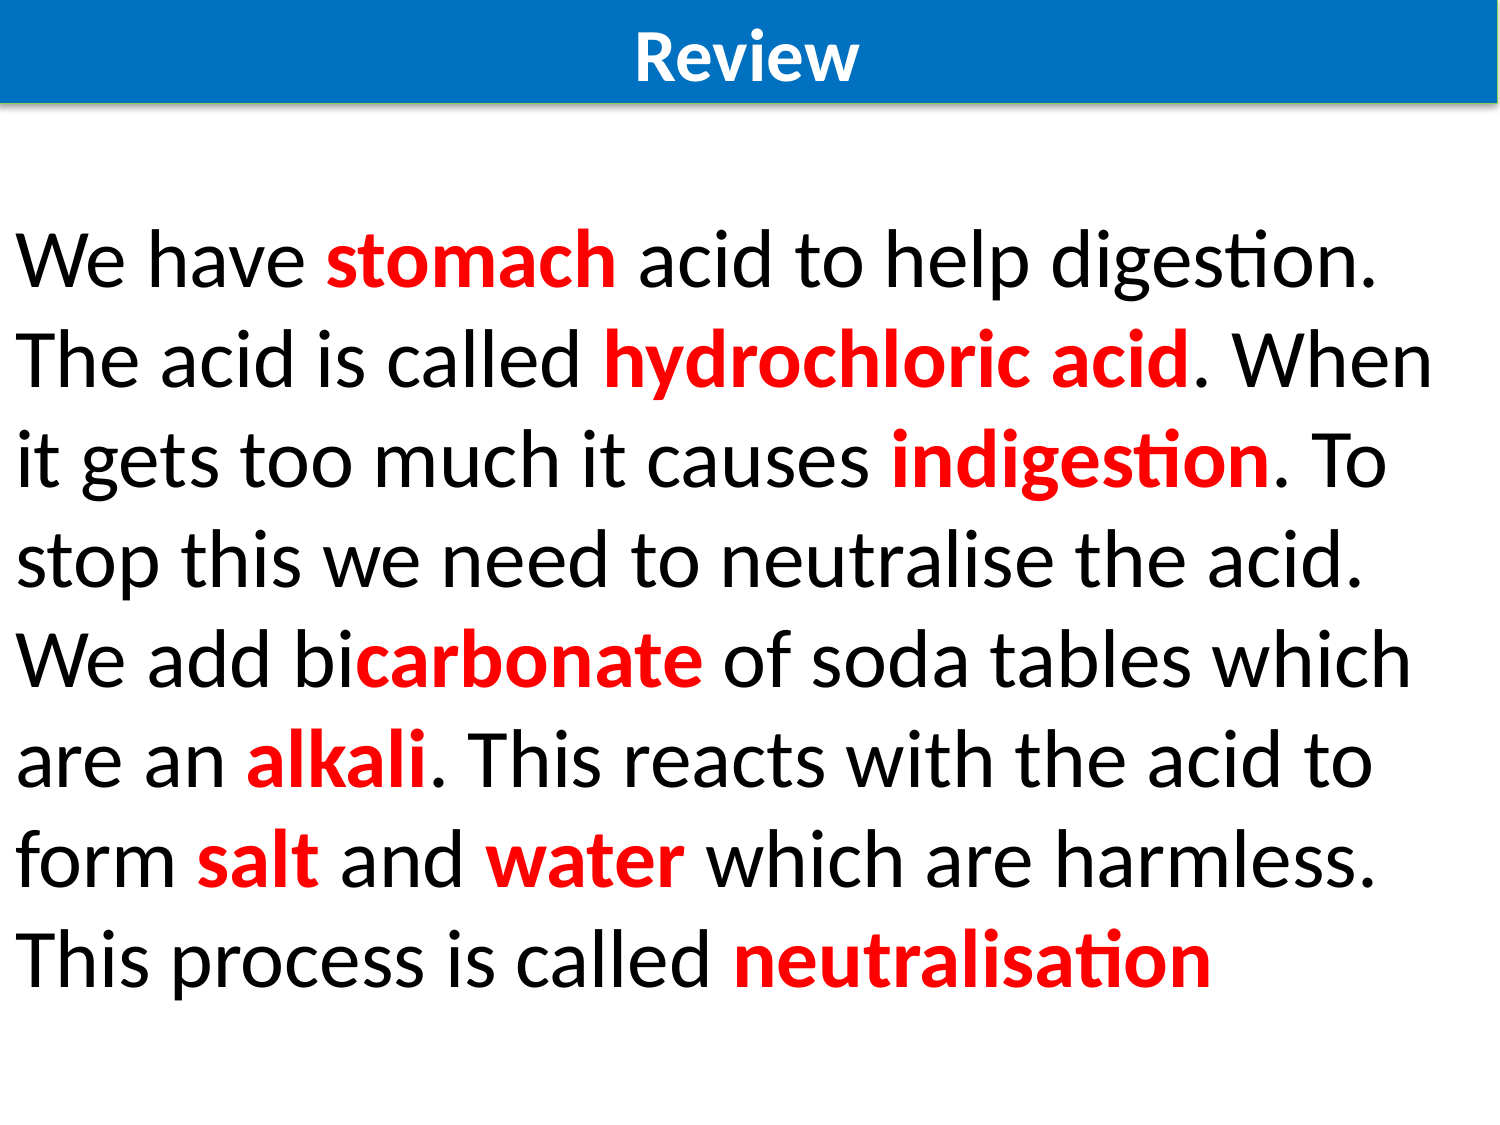

Review
We have stomach acid to help digestion. The acid is called hydrochloric acid. When it gets too much it causes indigestion. To stop this we need to neutralise the acid. We add bicarbonate of soda tables which are an alkali. This reacts with the acid to form salt and water which are harmless. This process is called neutralisation